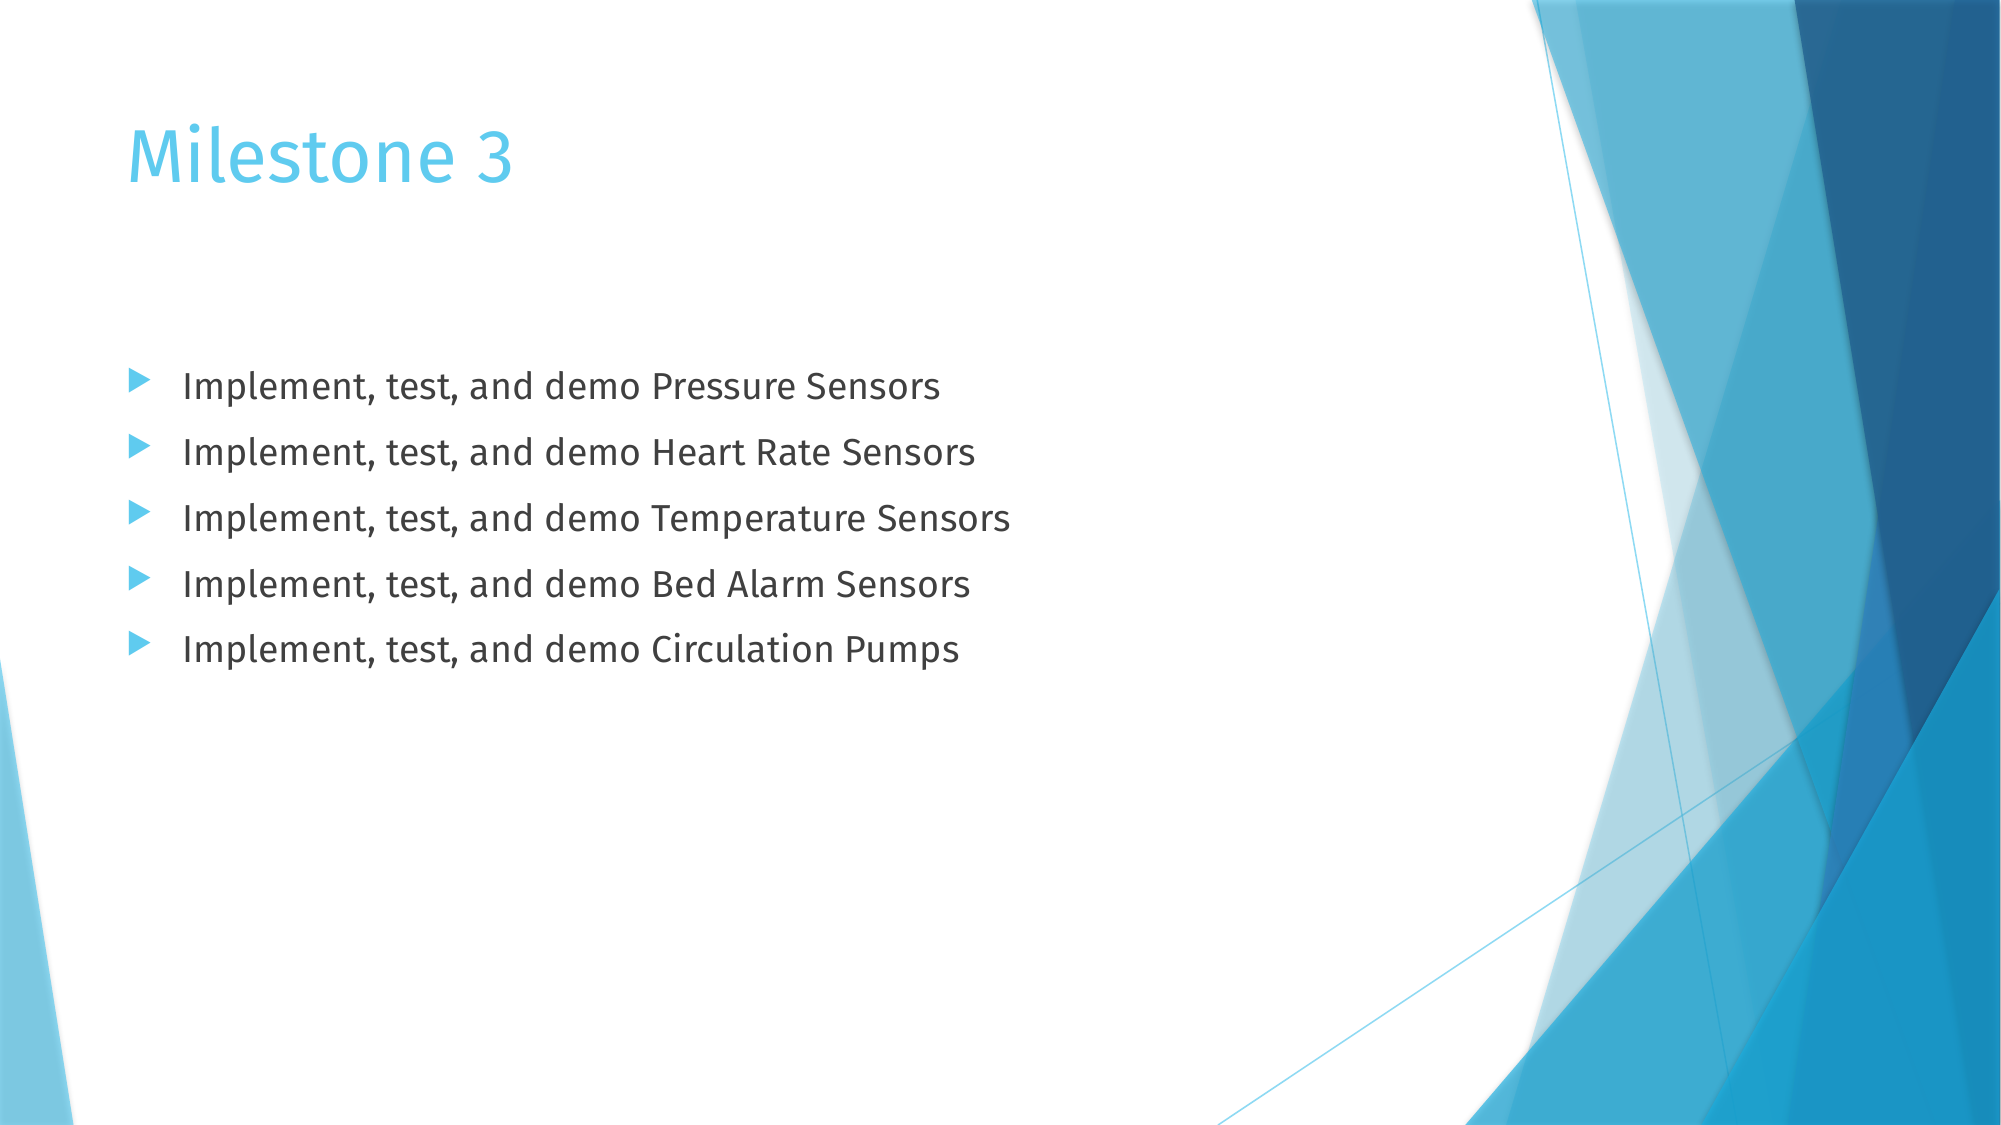

# Milestone 3
Implement, test, and demo Pressure Sensors
Implement, test, and demo Heart Rate Sensors
Implement, test, and demo Temperature Sensors
Implement, test, and demo Bed Alarm Sensors
Implement, test, and demo Circulation Pumps